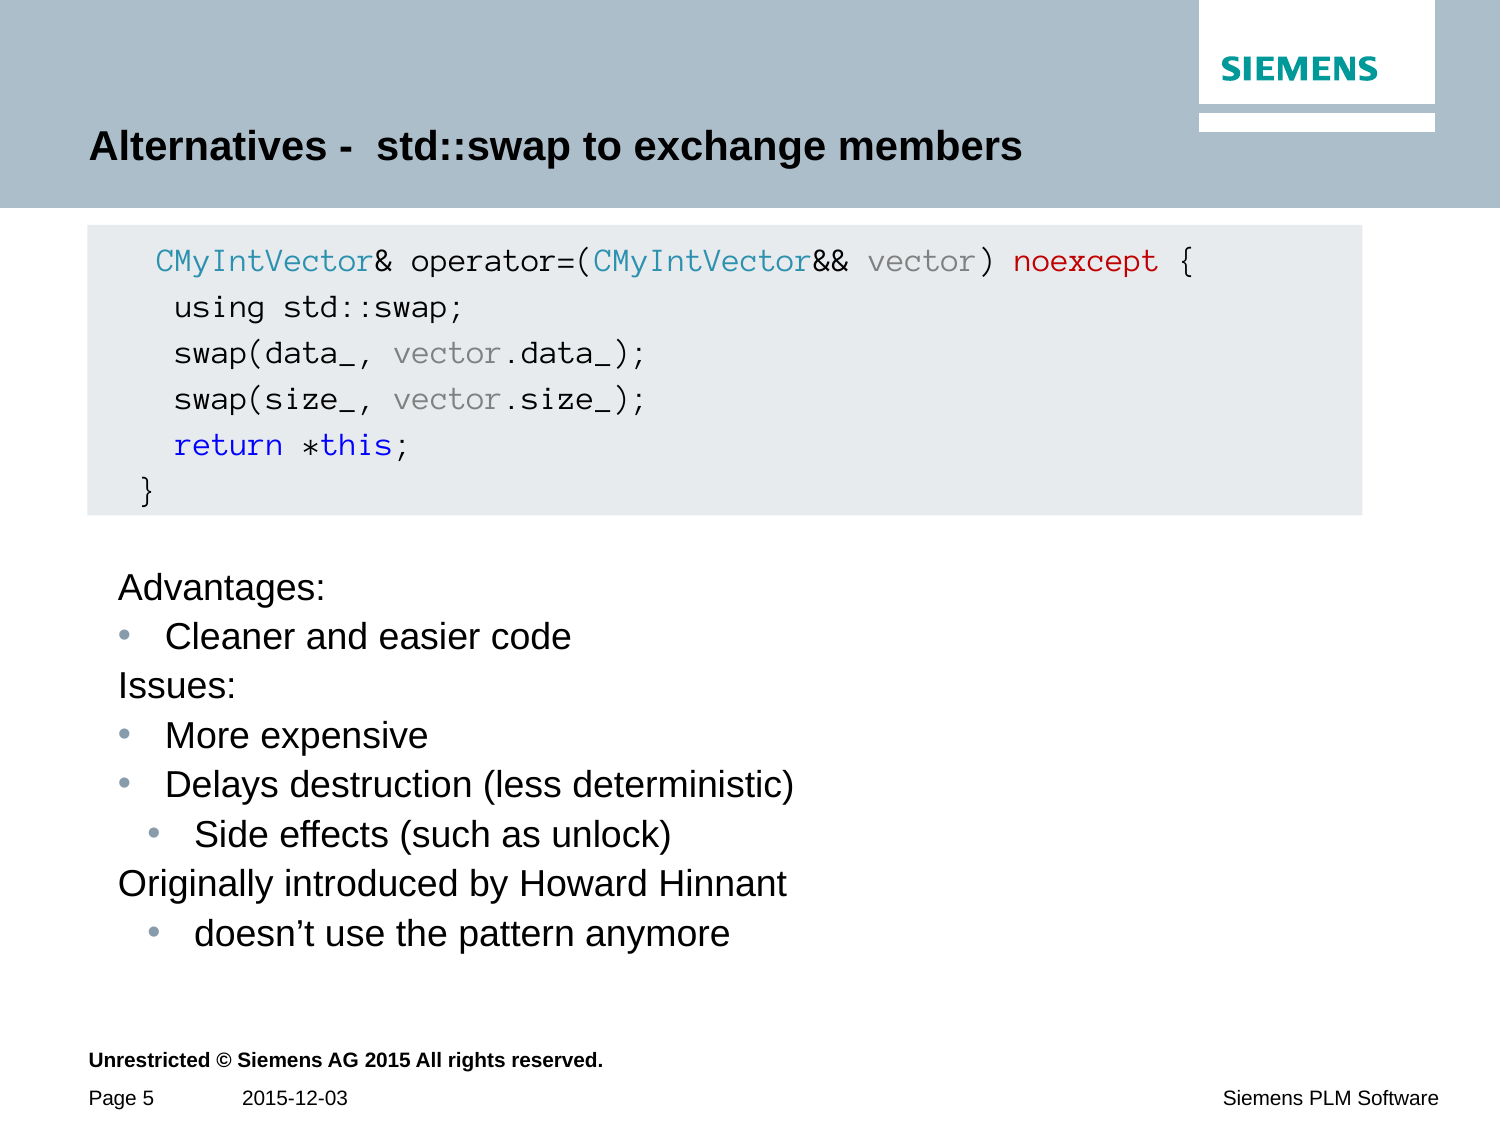

# Alternatives -  std::swap to exchange members
   CMyIntVector& operator=(CMyIntVector&& vector) noexcept {
    using std::swap;
    swap(data_, vector.data_);
    swap(size_, vector.size_);
    return *this;
  }

Advantages:
Cleaner and easier code
Issues:
More expensive
Delays destruction (less deterministic)
Side effects (such as unlock)
Originally introduced by Howard Hinnant
doesn’t use the pattern anymore